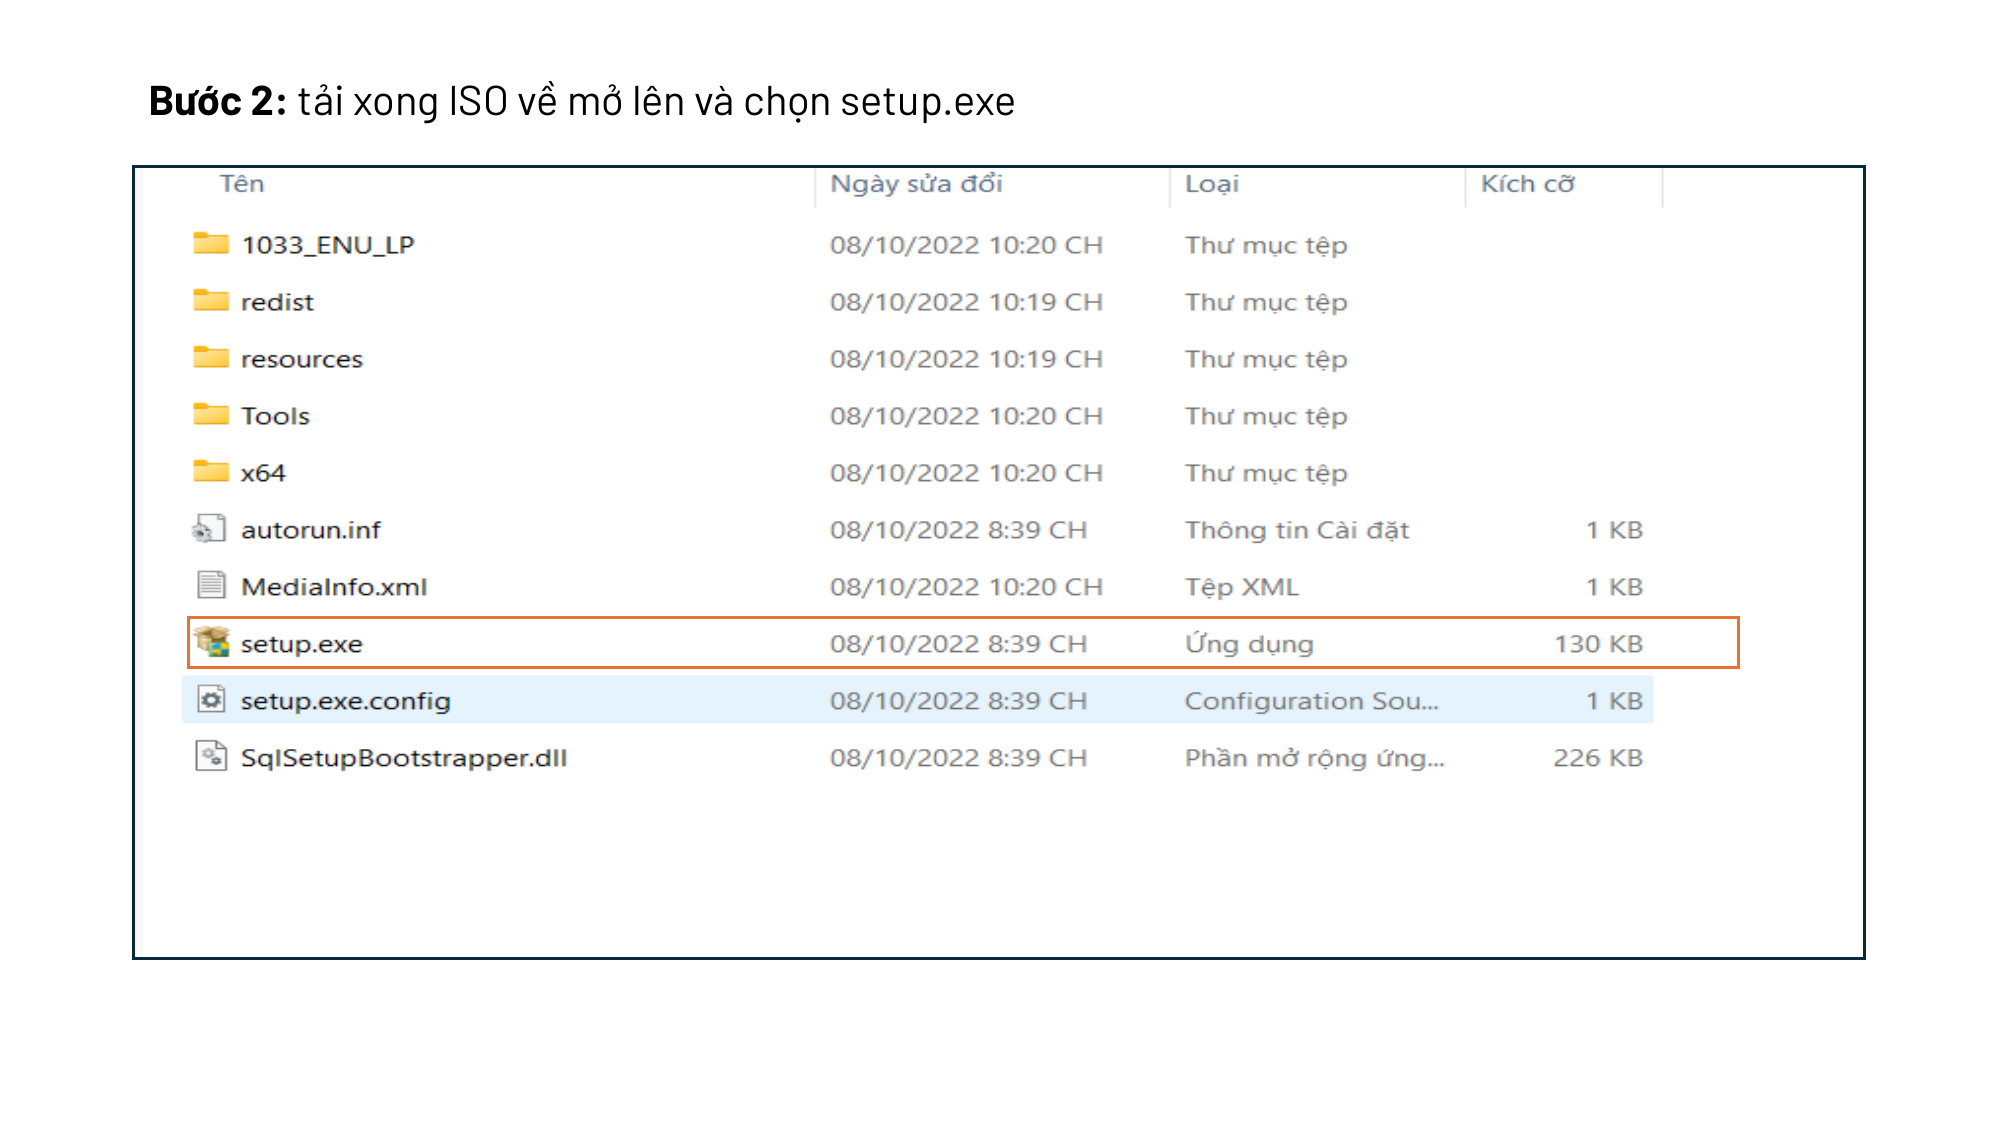

Bước 2: tải xong ISO về mở lên và chọn setup.exe